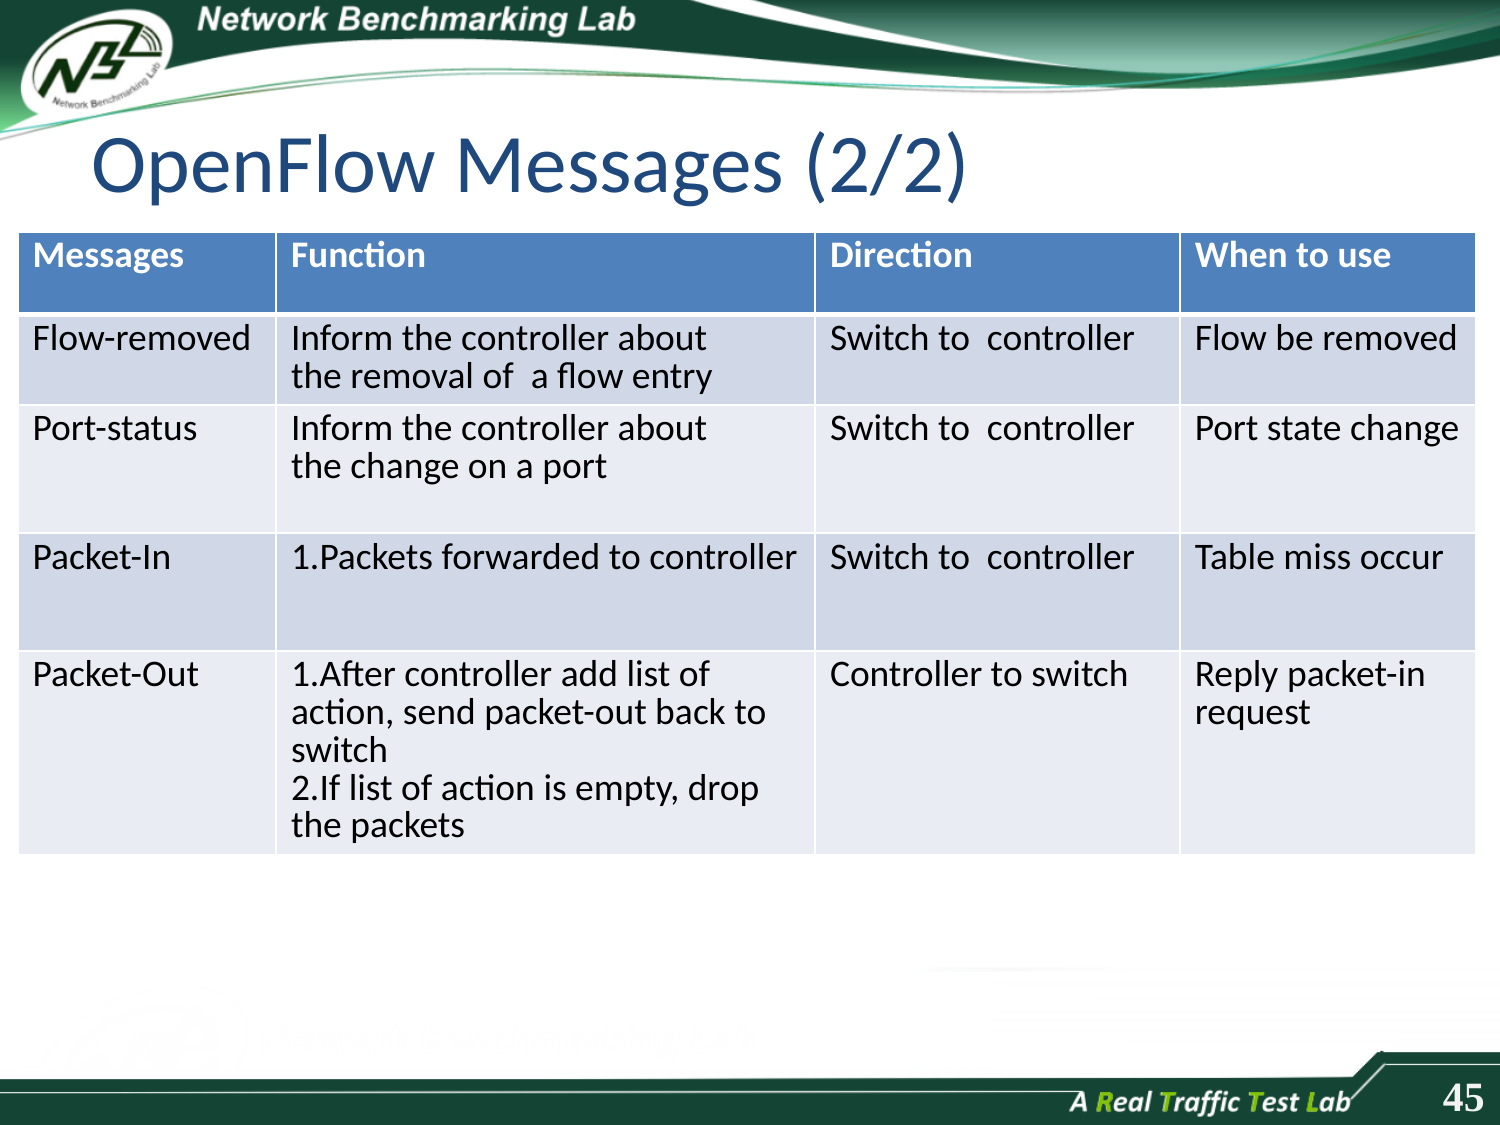

# OpenFlow Messages (2/2)
| Messages | Function | Direction | When to use |
| --- | --- | --- | --- |
| Flow-removed | Inform the controller about the removal of a flow entry | Switch to controller | Flow be removed |
| Port-status | Inform the controller about the change on a port | Switch to controller | Port state change |
| Packet-In | 1.Packets forwarded to controller | Switch to controller | Table miss occur |
| Packet-Out | 1.After controller add list of action, send packet-out back to switch 2.If list of action is empty, drop the packets | Controller to switch | Reply packet-in request |
45